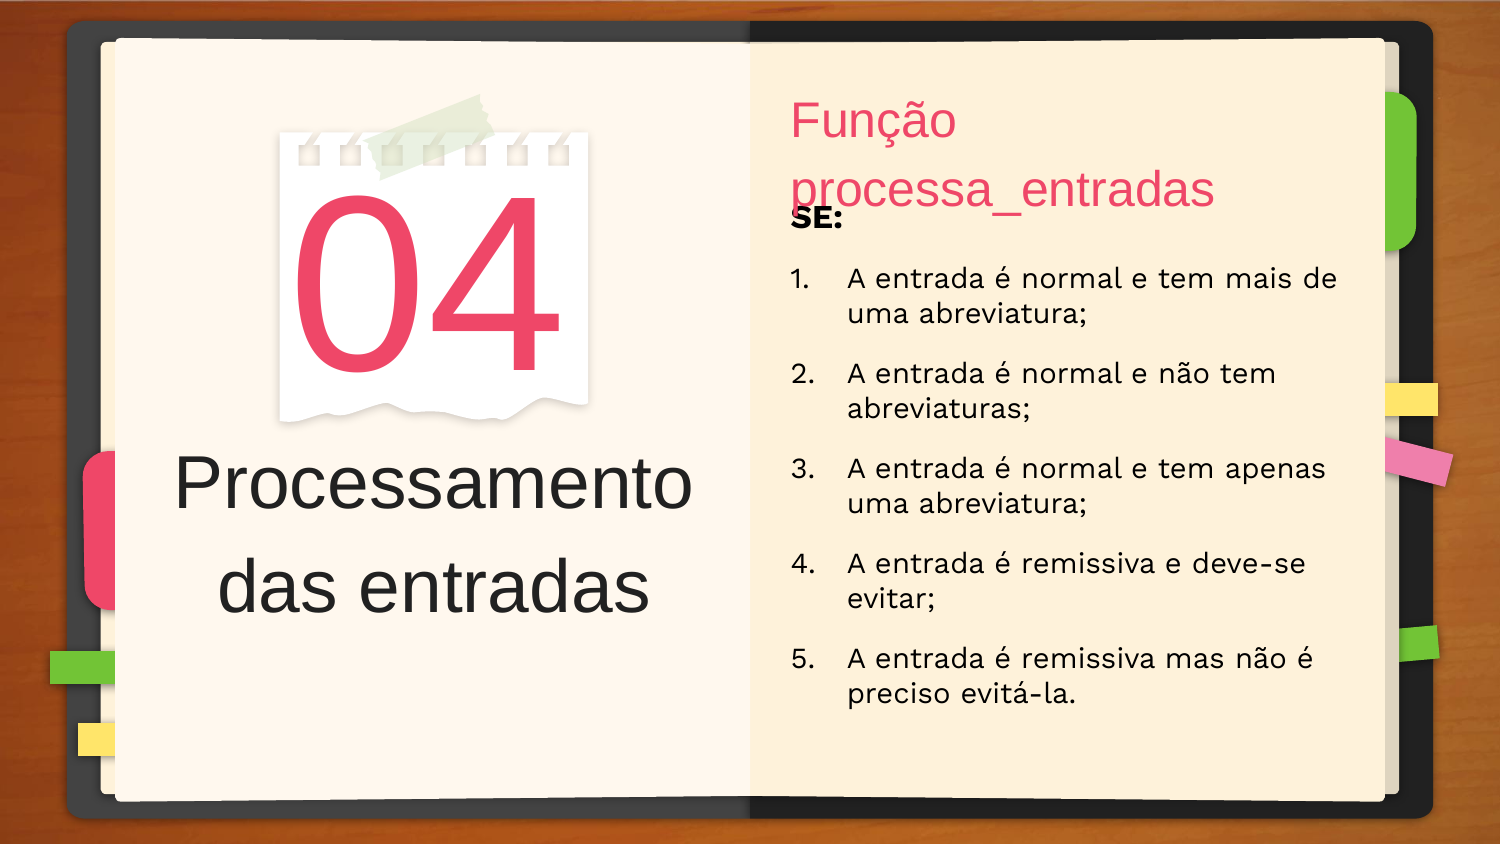

04
Função processa_entradas

SE:
A entrada é normal e tem mais de uma abreviatura;
A entrada é normal e não tem abreviaturas;
A entrada é normal e tem apenas uma abreviatura;
A entrada é remissiva e deve-se evitar;
A entrada é remissiva mas não é preciso evitá-la.

# Processamento das entradas